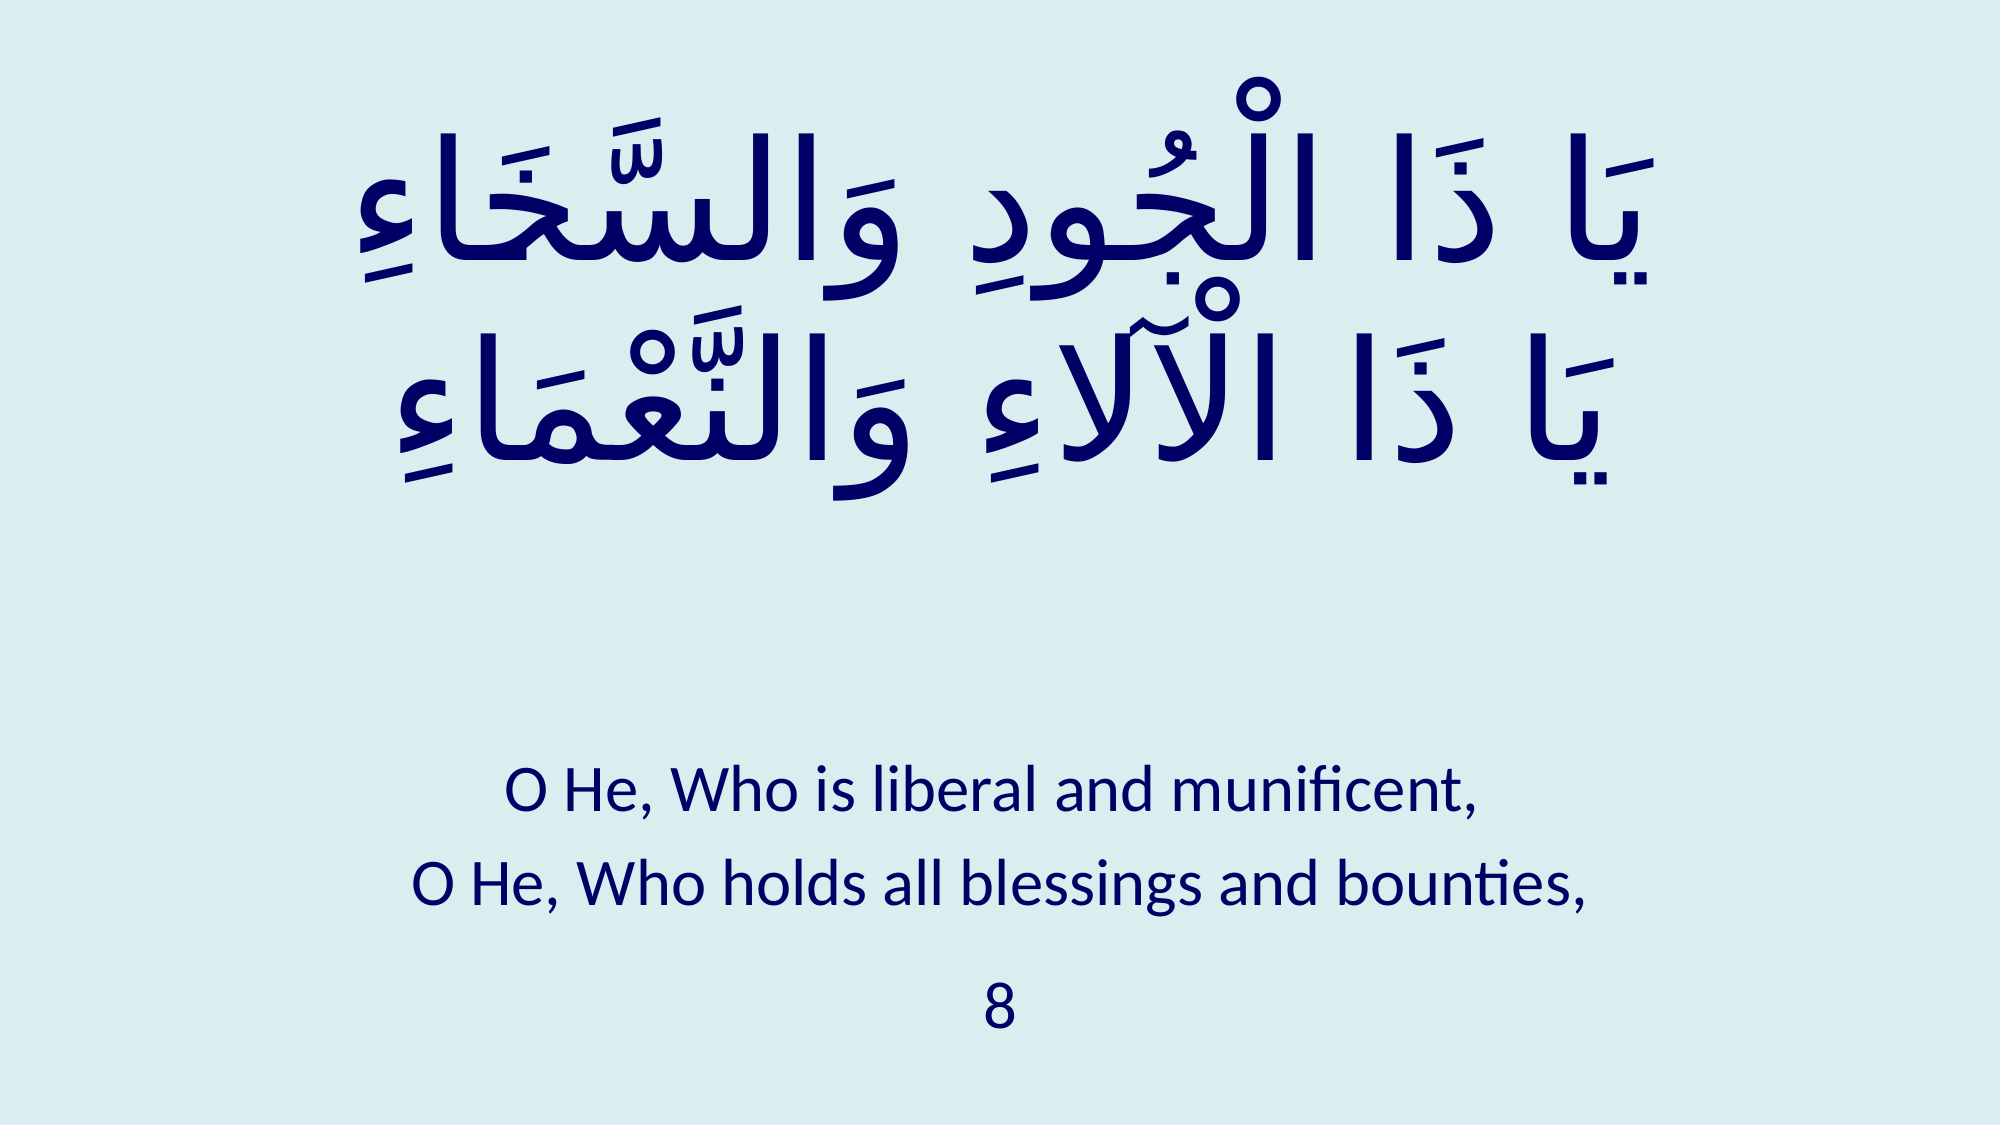

# يَا ذَا الْجُودِ وَالسَّخَاءِ يَا ذَا الْآلاءِ وَالنَّعْمَاءِ
O He, Who is liberal and munificent,
O He, Who holds all blessings and bounties,
8